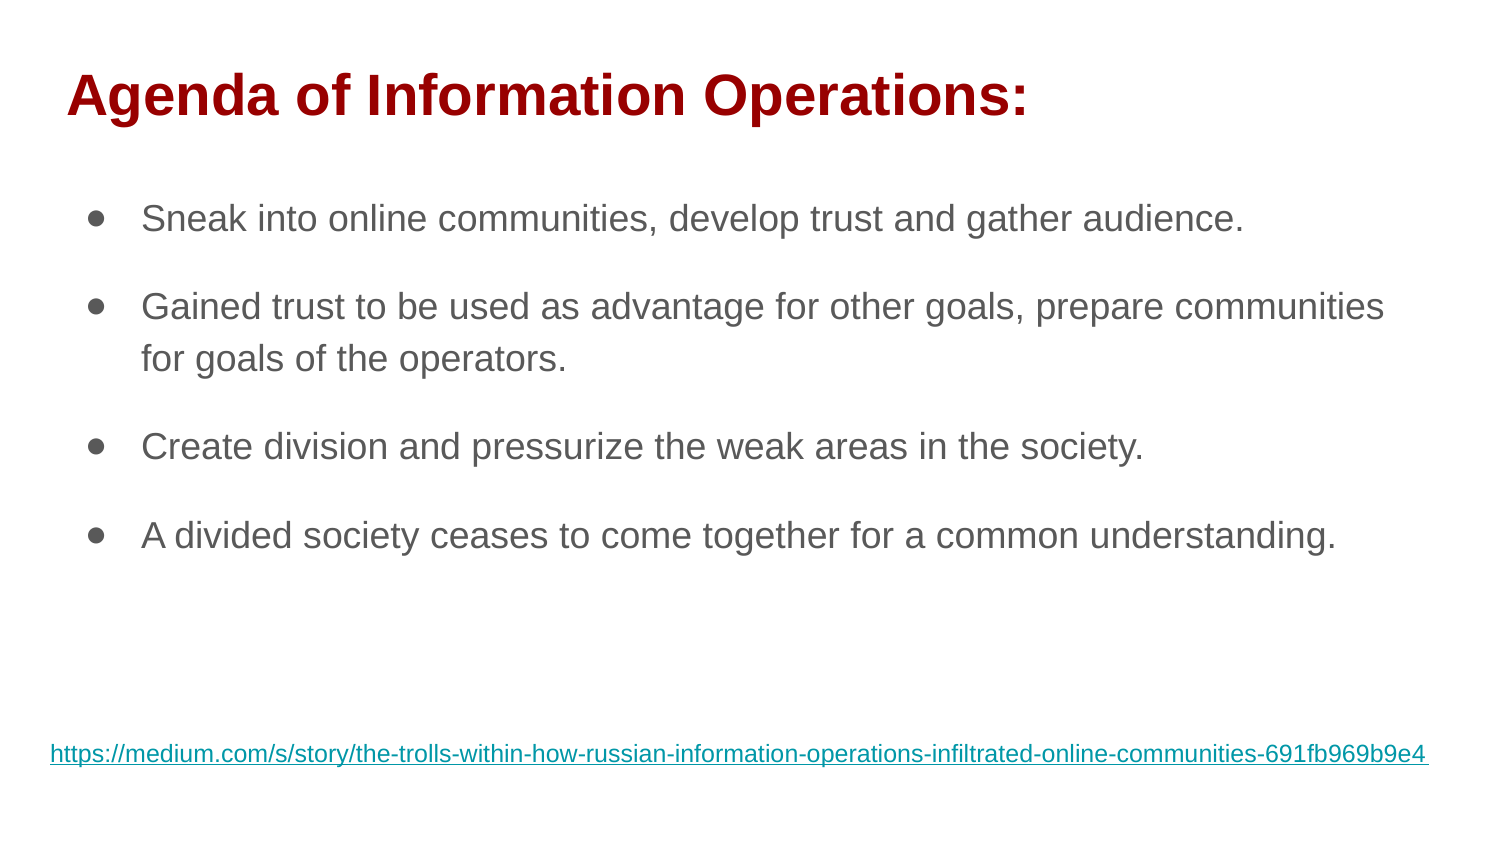

# Agenda of Information Operations:
Sneak into online communities, develop trust and gather audience.
Gained trust to be used as advantage for other goals, prepare communities for goals of the operators.
Create division and pressurize the weak areas in the society.
A divided society ceases to come together for a common understanding.

https://medium.com/s/story/the-trolls-within-how-russian-information-operations-infiltrated-online-communities-691fb969b9e4